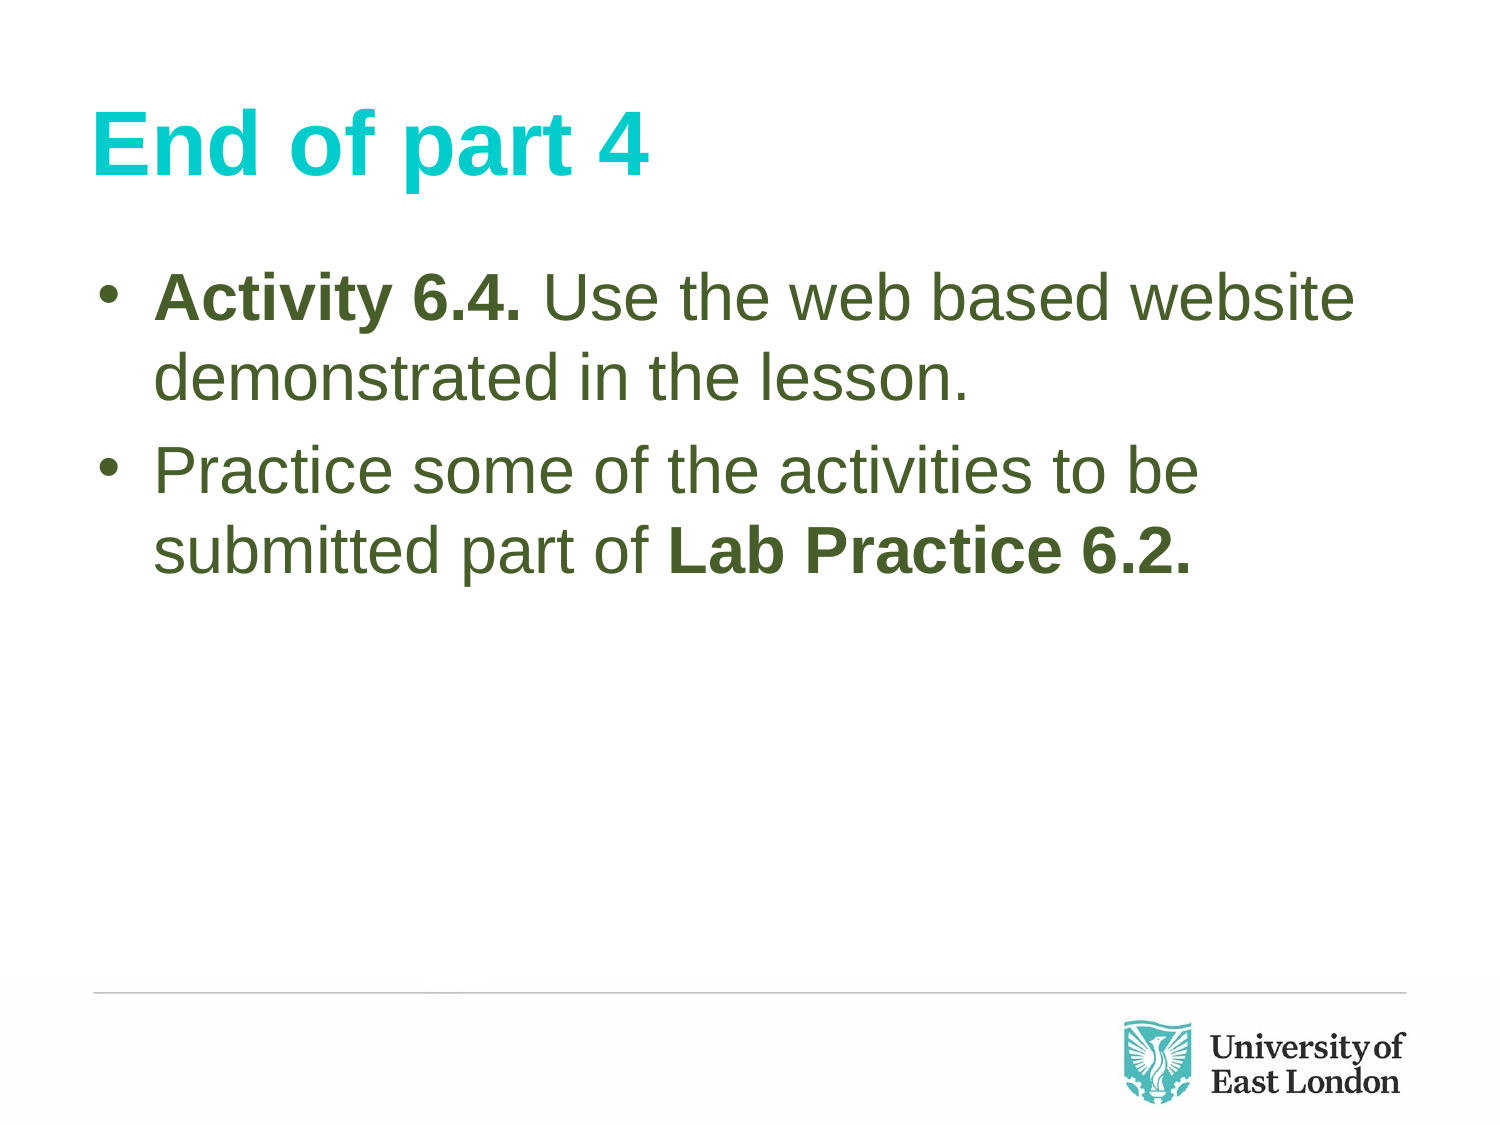

# End of part 4
Activity 6.4. Use the web based website demonstrated in the lesson.
Practice some of the activities to be submitted part of Lab Practice 6.2.